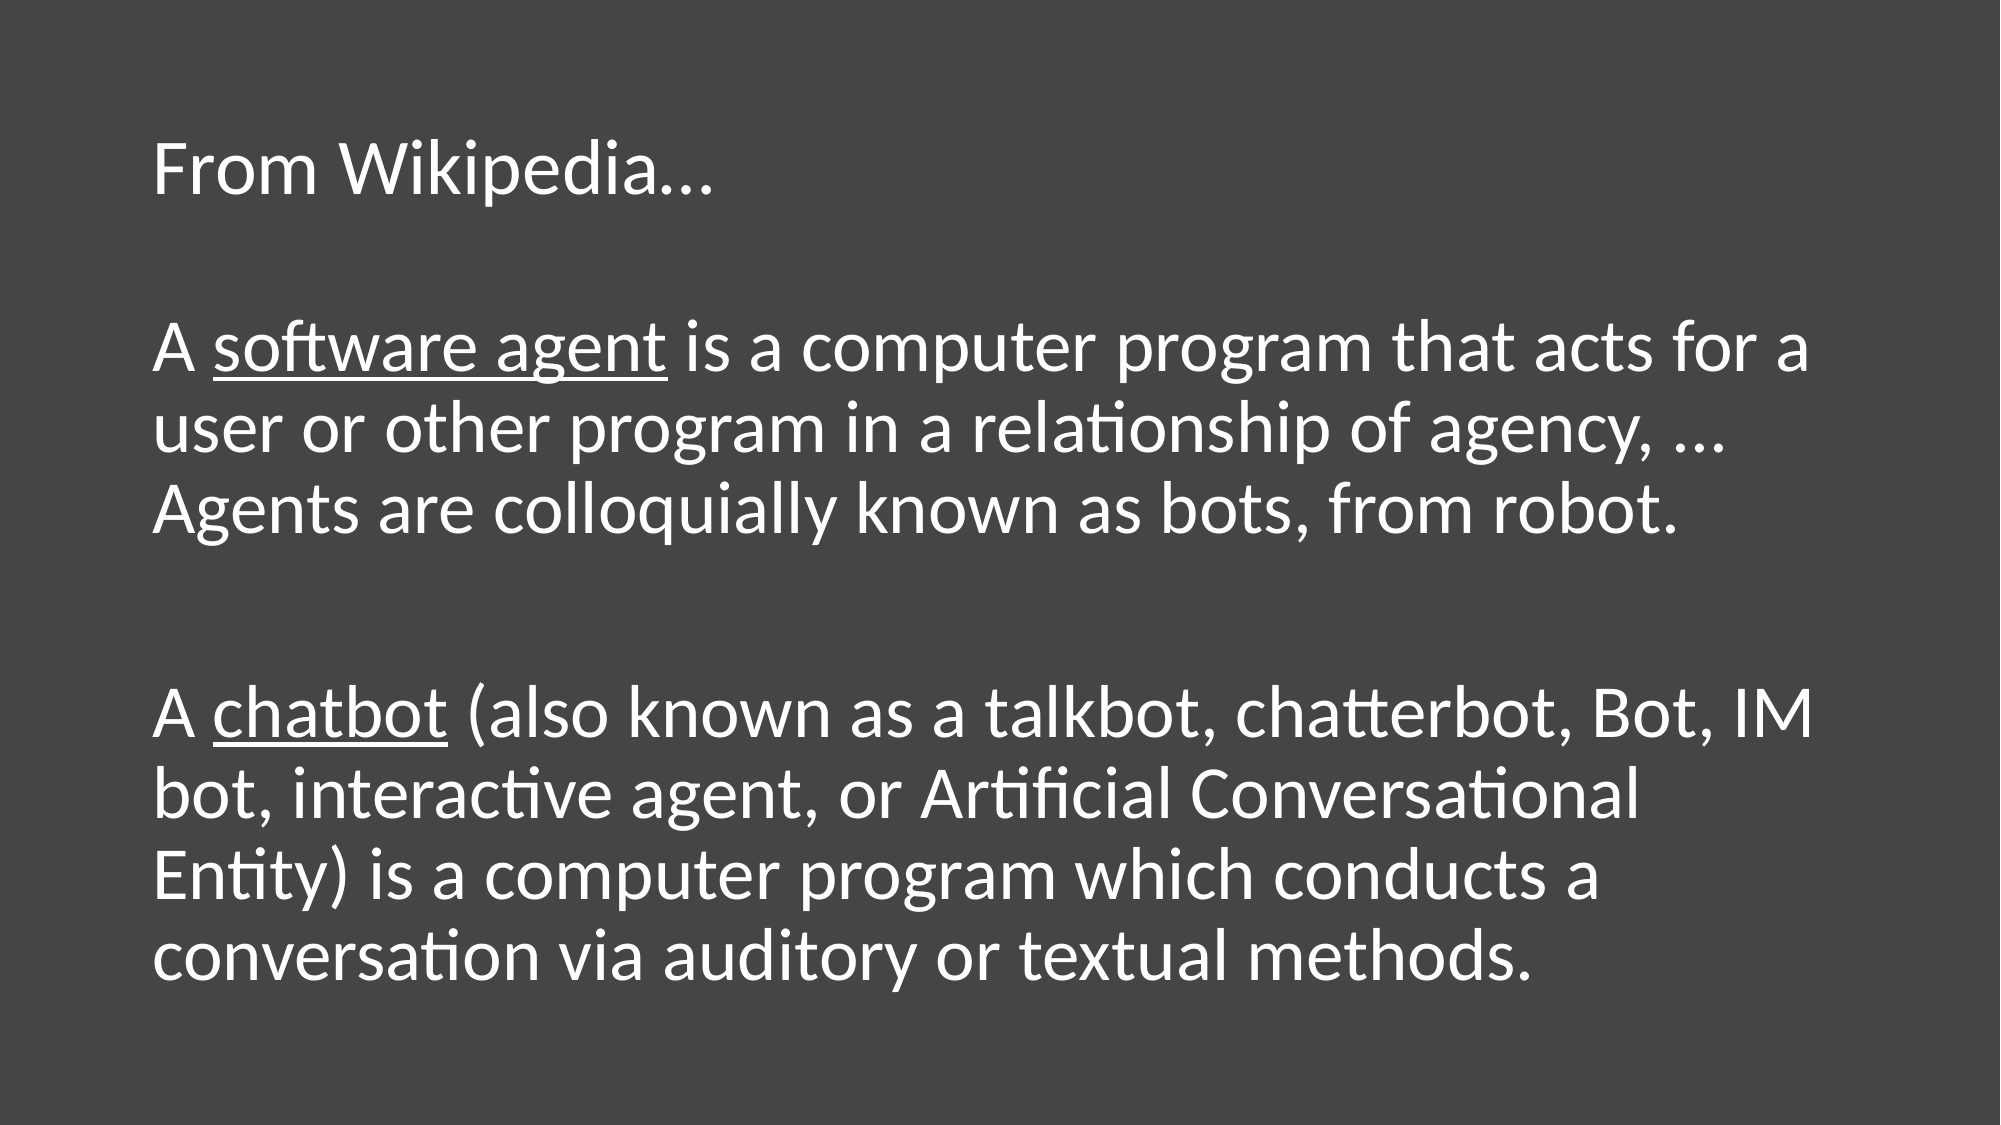

# From Wikipedia…
A software agent is a computer program that acts for a user or other program in a relationship of agency, ... Agents are colloquially known as bots, from robot.

A chatbot (also known as a talkbot, chatterbot, Bot, IM bot, interactive agent, or Artificial Conversational Entity) is a computer program which conducts a conversation via auditory or textual methods.